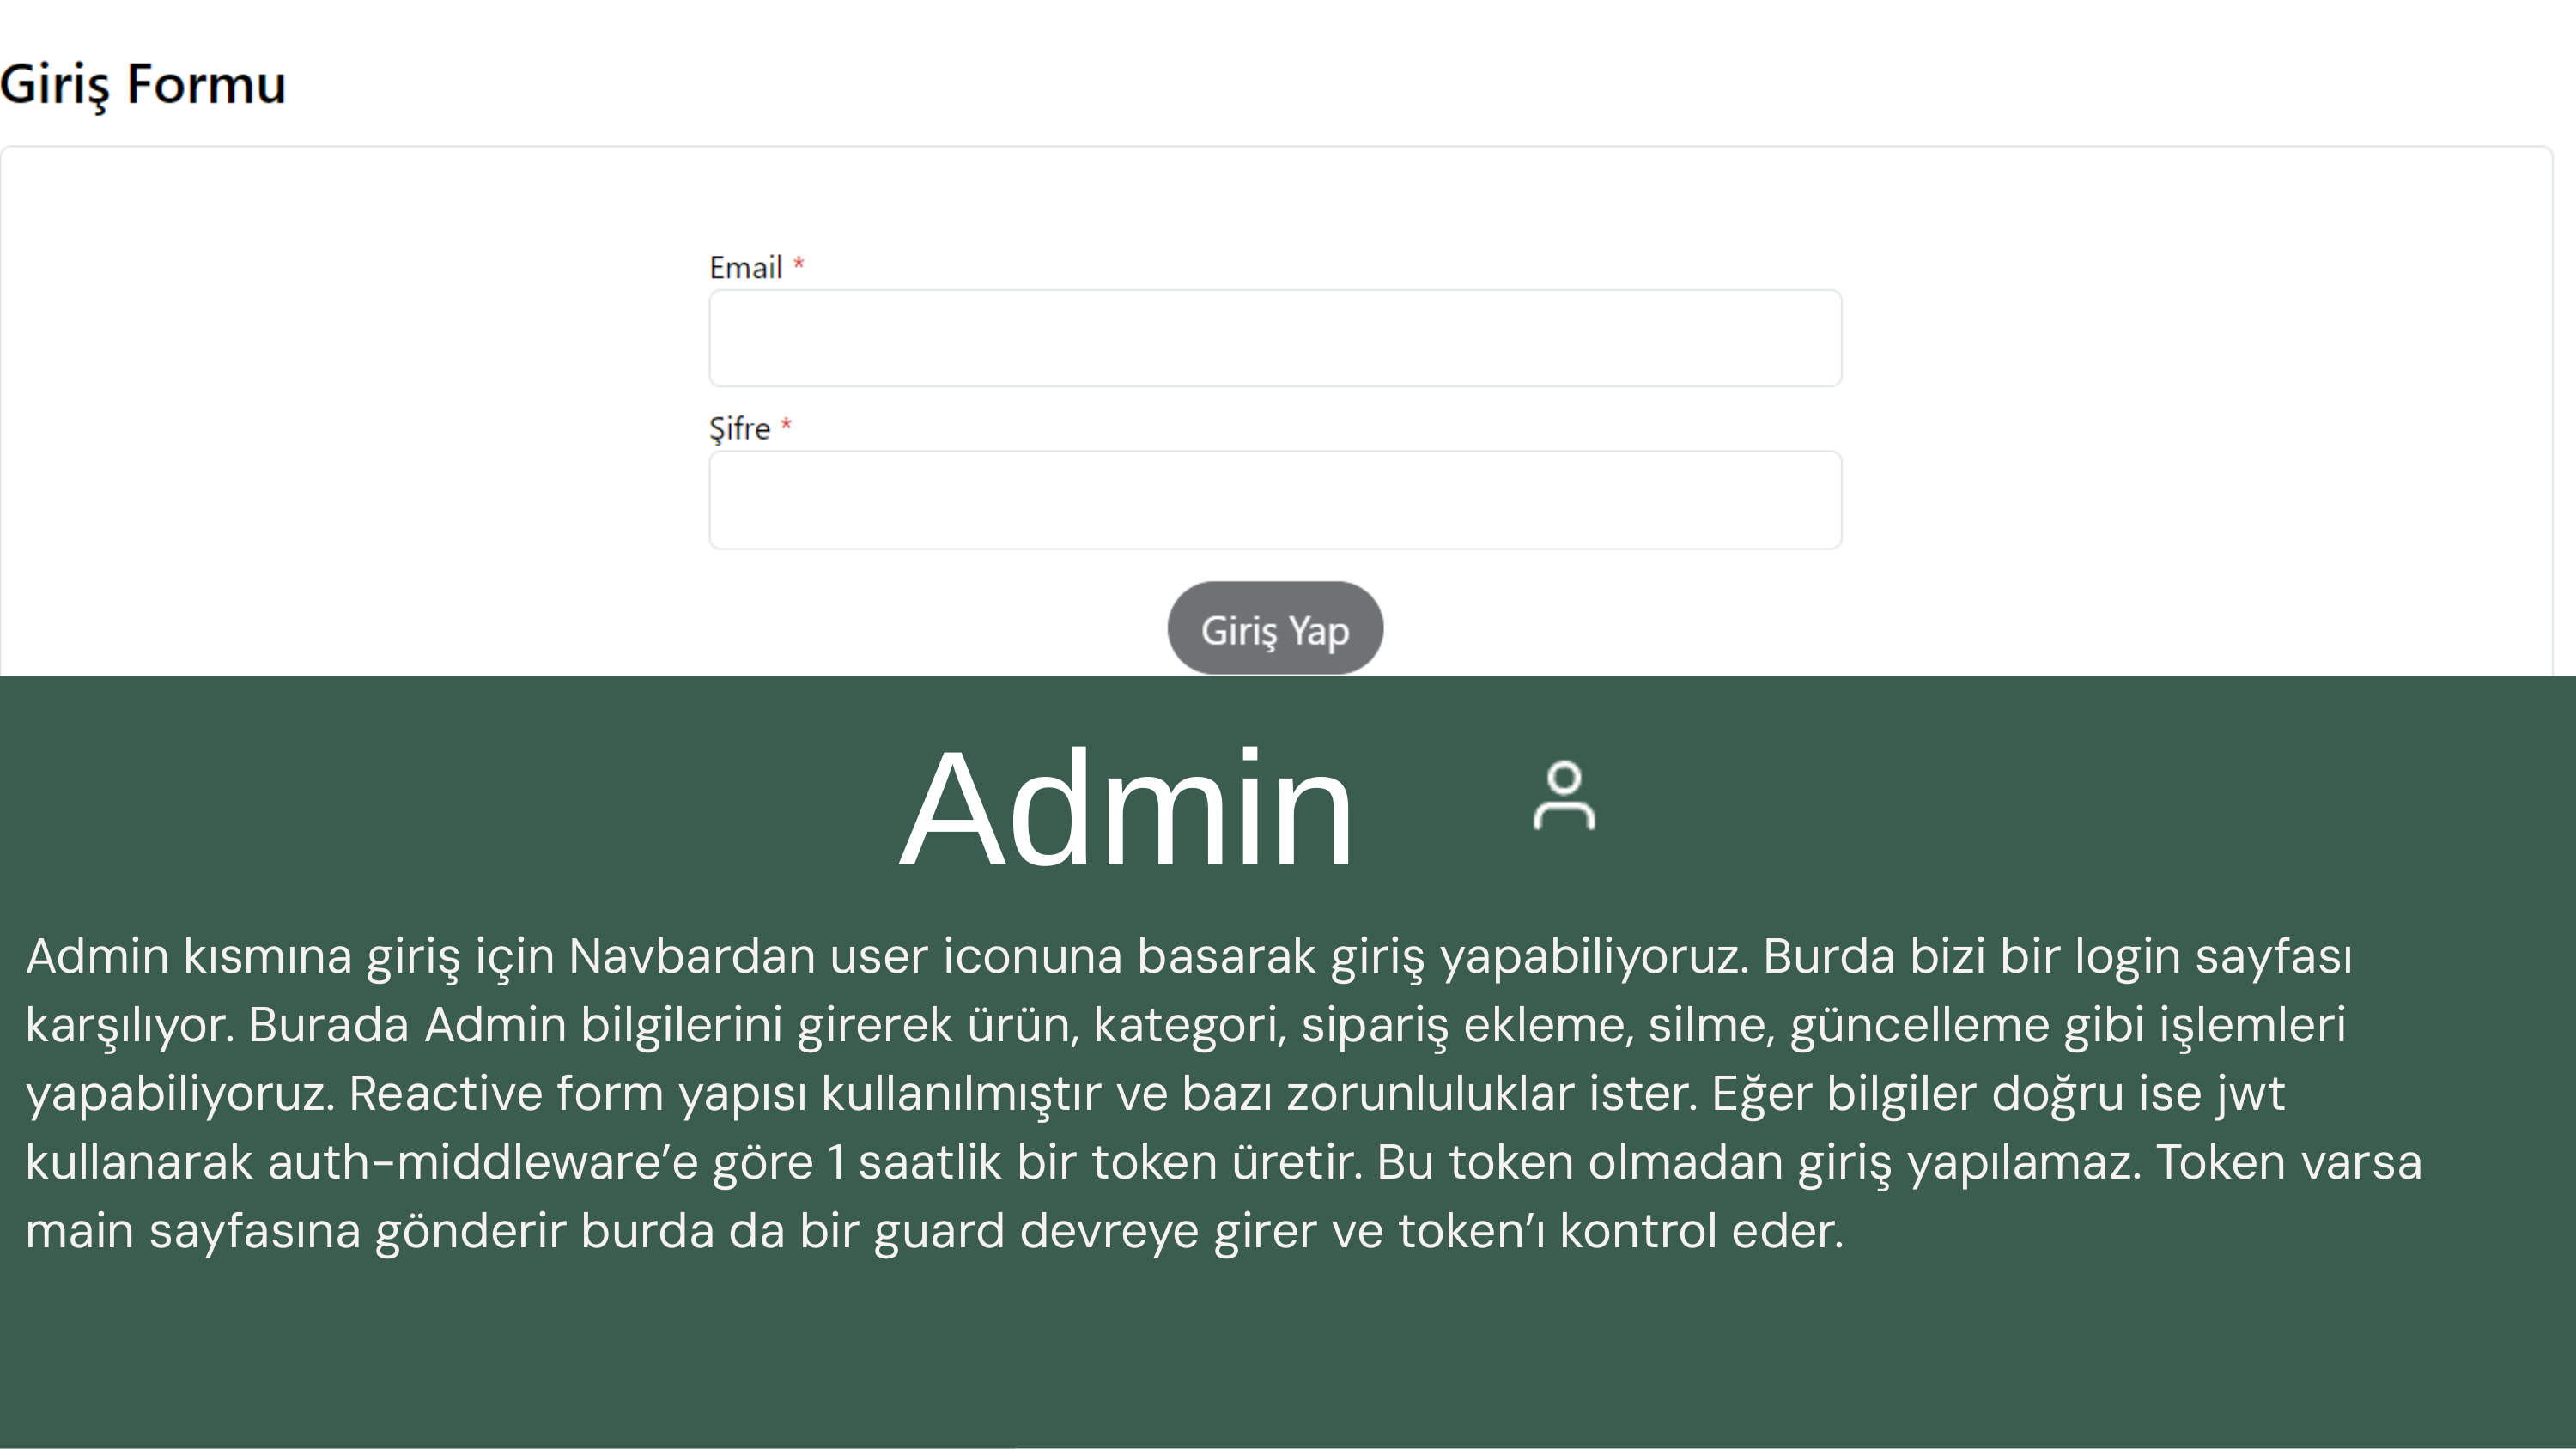

Sepet

Sepete ürün eklediğinde miktar artmaktadır. Bir ürün birden fazla kez eklenirse o zaman sepet miktarı değişmez ama ürün eklenmiş olur. Sepete gidildiğinde ise ürünler listelenmektedir. Ürünlerin görseli, ürün adı, fiyatı, miktarı ve toplam fiyatı gibi bilgiler yer almaktadır. Aynı şekilde ürünü arttırmak ve silme işlemlerini de yine buradan yapabiliriz.
Admin

Admin kısmına giriş için Navbardan user iconuna basarak giriş yapabiliyoruz. Burda bizi bir login sayfası karşılıyor. Burada Admin bilgilerini girerek ürün, kategori, sipariş ekleme, silme, güncelleme gibi işlemleri yapabiliyoruz. Reactive form yapısı kullanılmıştır ve bazı zorunluluklar ister. Eğer bilgiler doğru ise jwt kullanarak auth-middleware’e göre 1 saatlik bir token üretir. Bu token olmadan giriş yapılamaz. Token varsa main sayfasına gönderir burda da bir guard devreye girer ve token’ı kontrol eder.